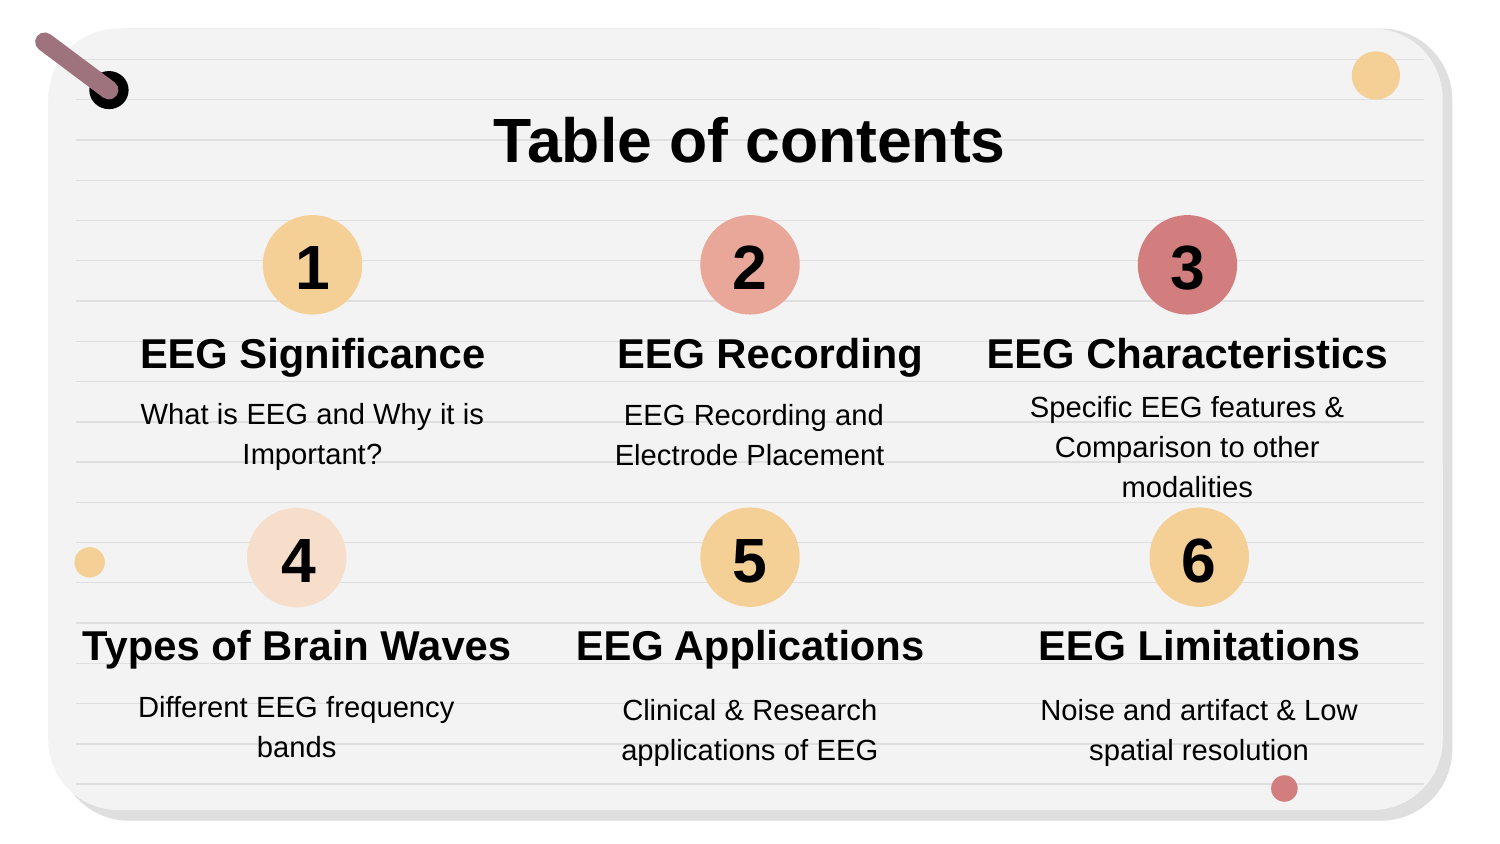

Table of contents

# 1
2
3
EEG Significance
EEG Characteristics
EEG Recording
Specific EEG features & Comparison to other modalities
What is EEG and Why it is Important?
 EEG Recording and Electrode Placement

5
6
4
Types of Brain Waves
EEG Applications
EEG Limitations
Different EEG frequency bands
Clinical & Research applications of EEG
Noise and artifact & Low spatial resolution